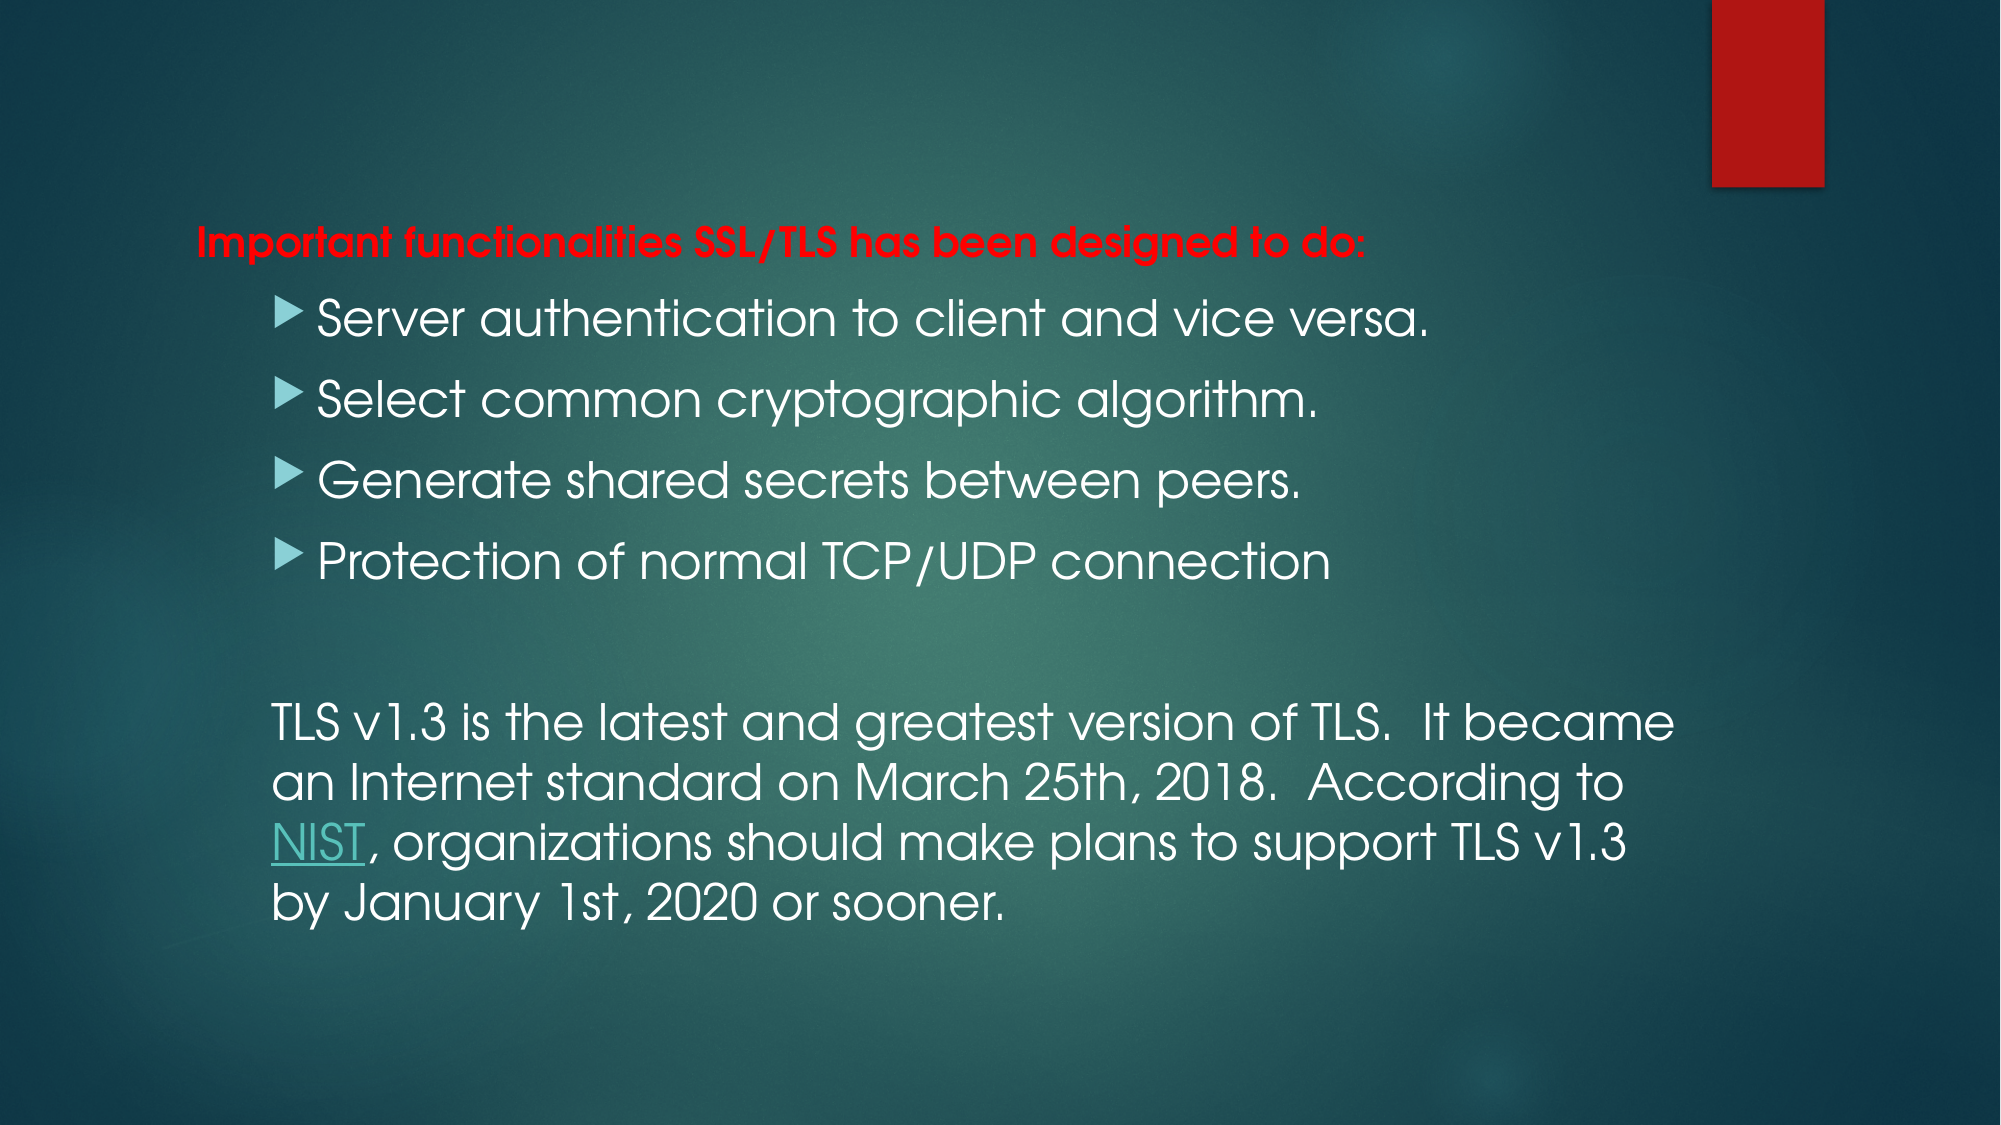

Important functionalities SSL/TLS has been designed to do:
Server authentication to client and vice versa.
Select common cryptographic algorithm.
Generate shared secrets between peers.
Protection of normal TCP/UDP connection

TLS v1.3 is the latest and greatest version of TLS.  It became an Internet standard on March 25th, 2018.  According to NIST, organizations should make plans to support TLS v1.3 by January 1st, 2020 or sooner.